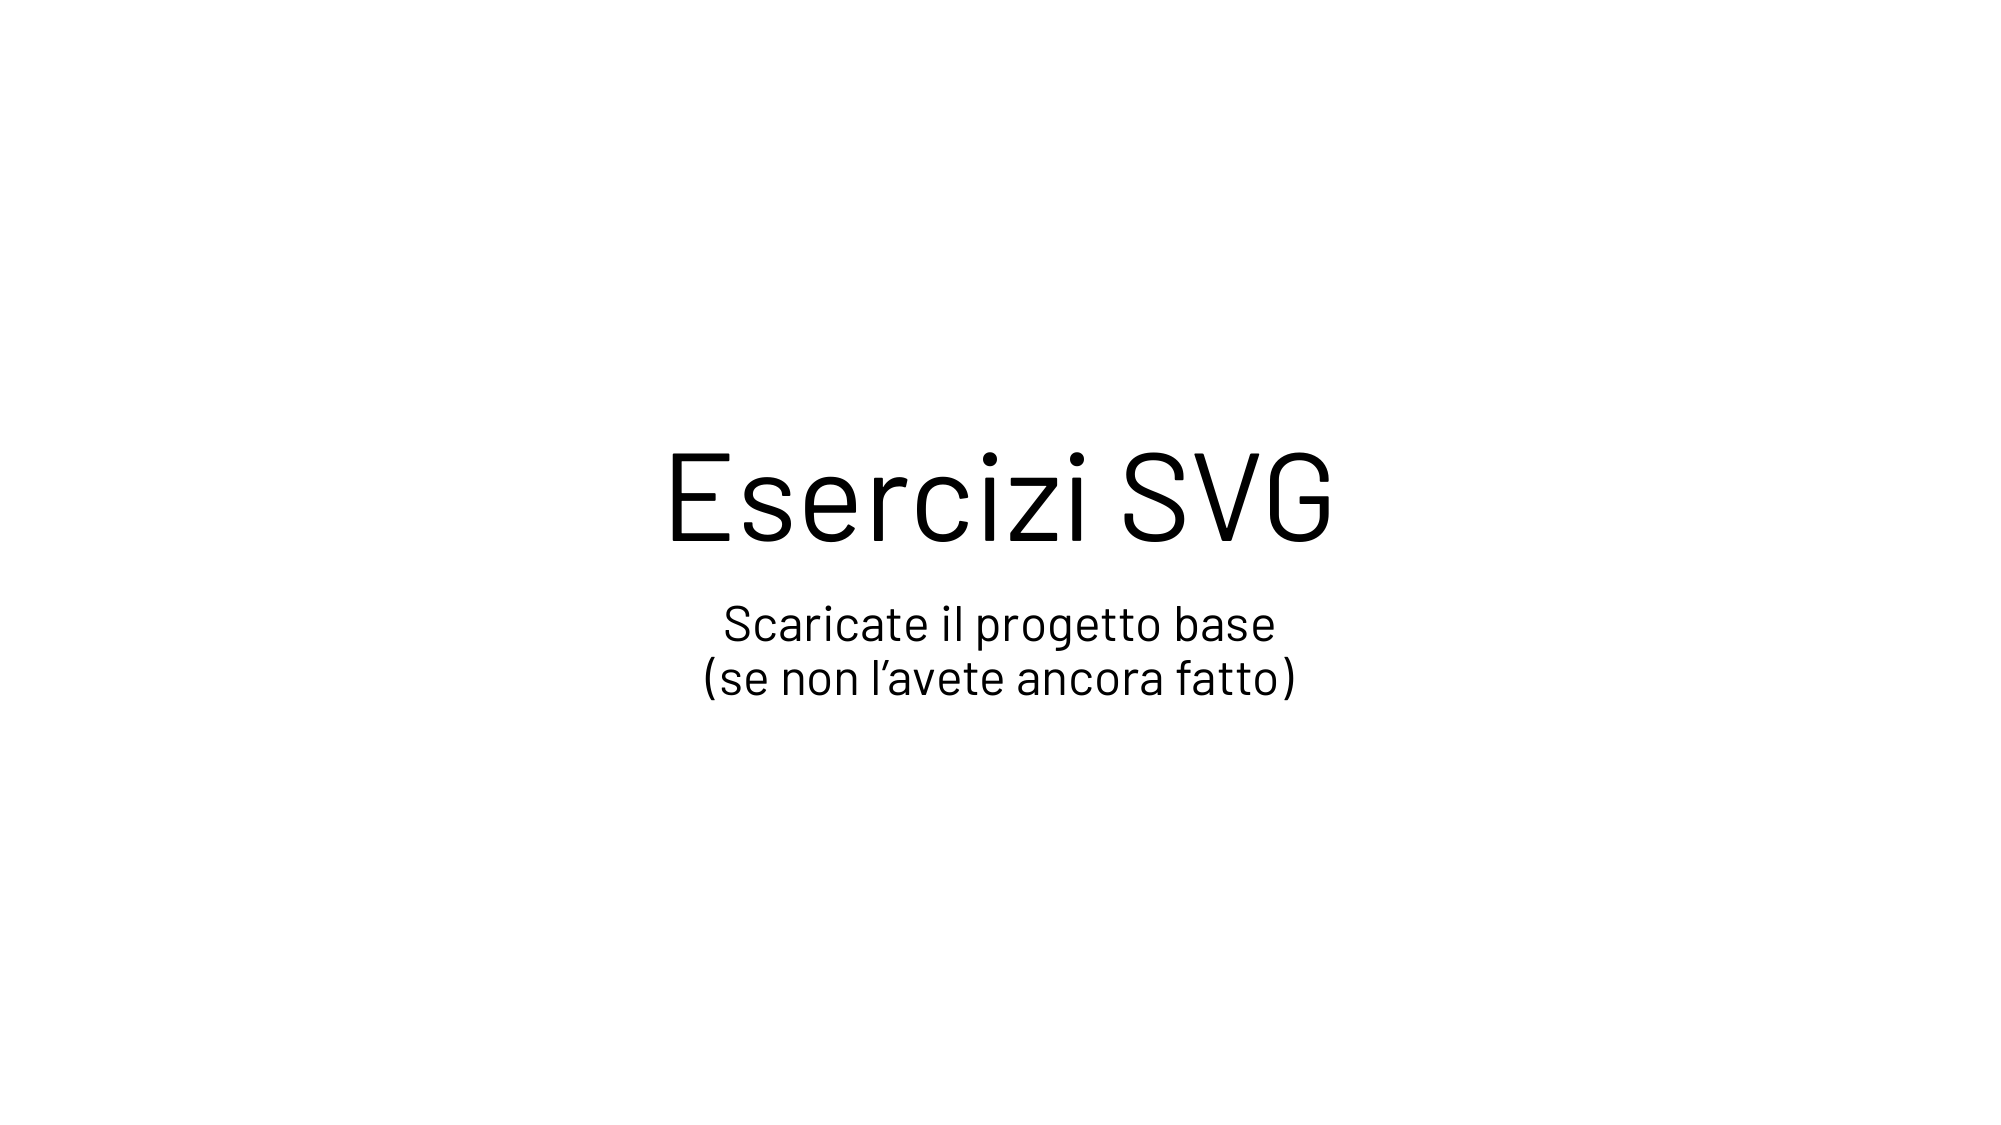

# Esercizi SVG
Scaricate il progetto base
(se non l’avete ancora fatto)